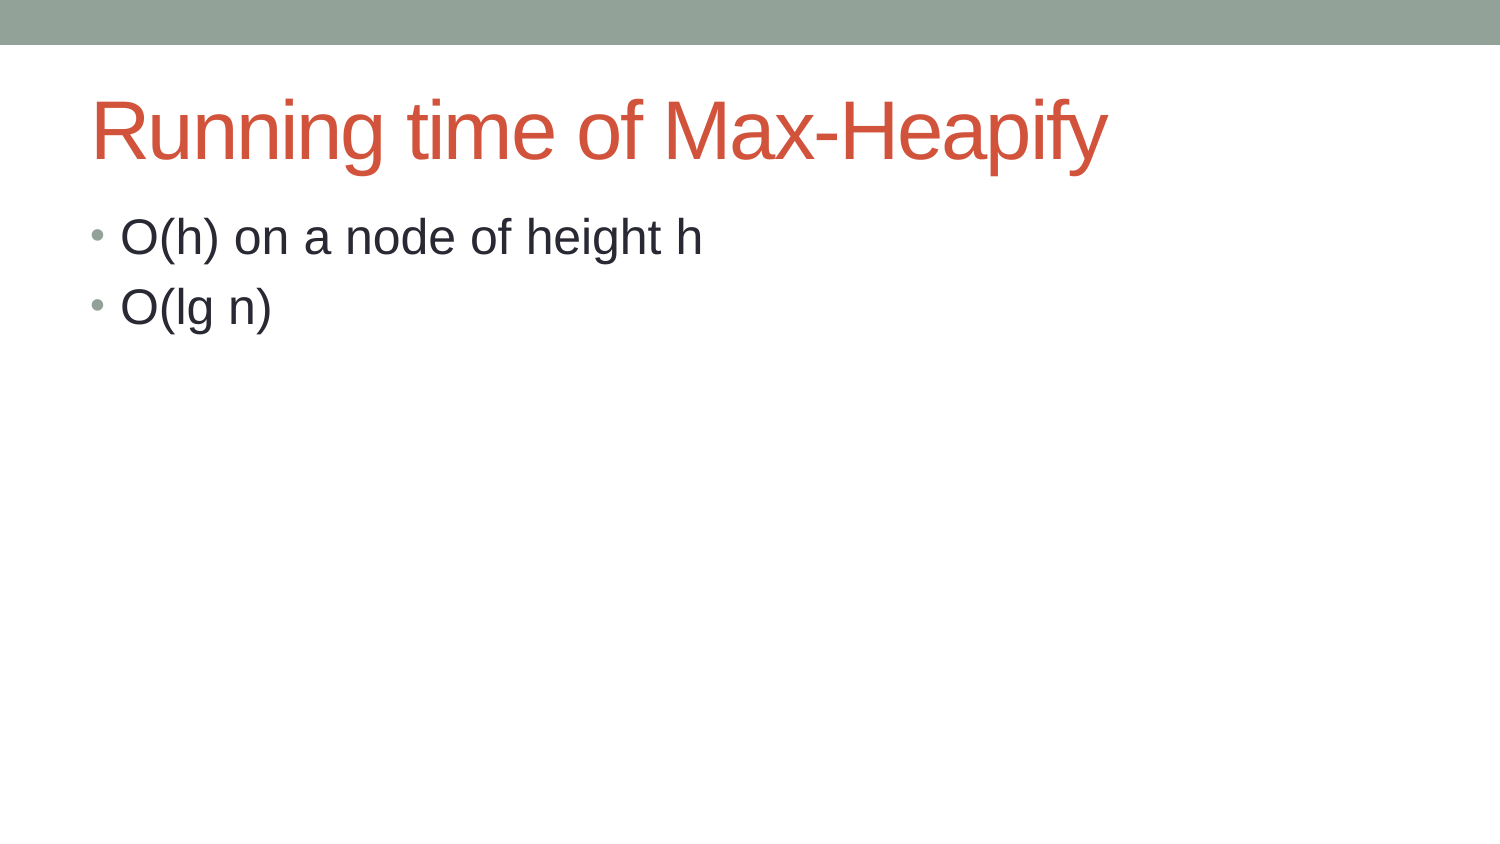

# Running time of Max-Heapify
O(h) on a node of height h
O(lg n)